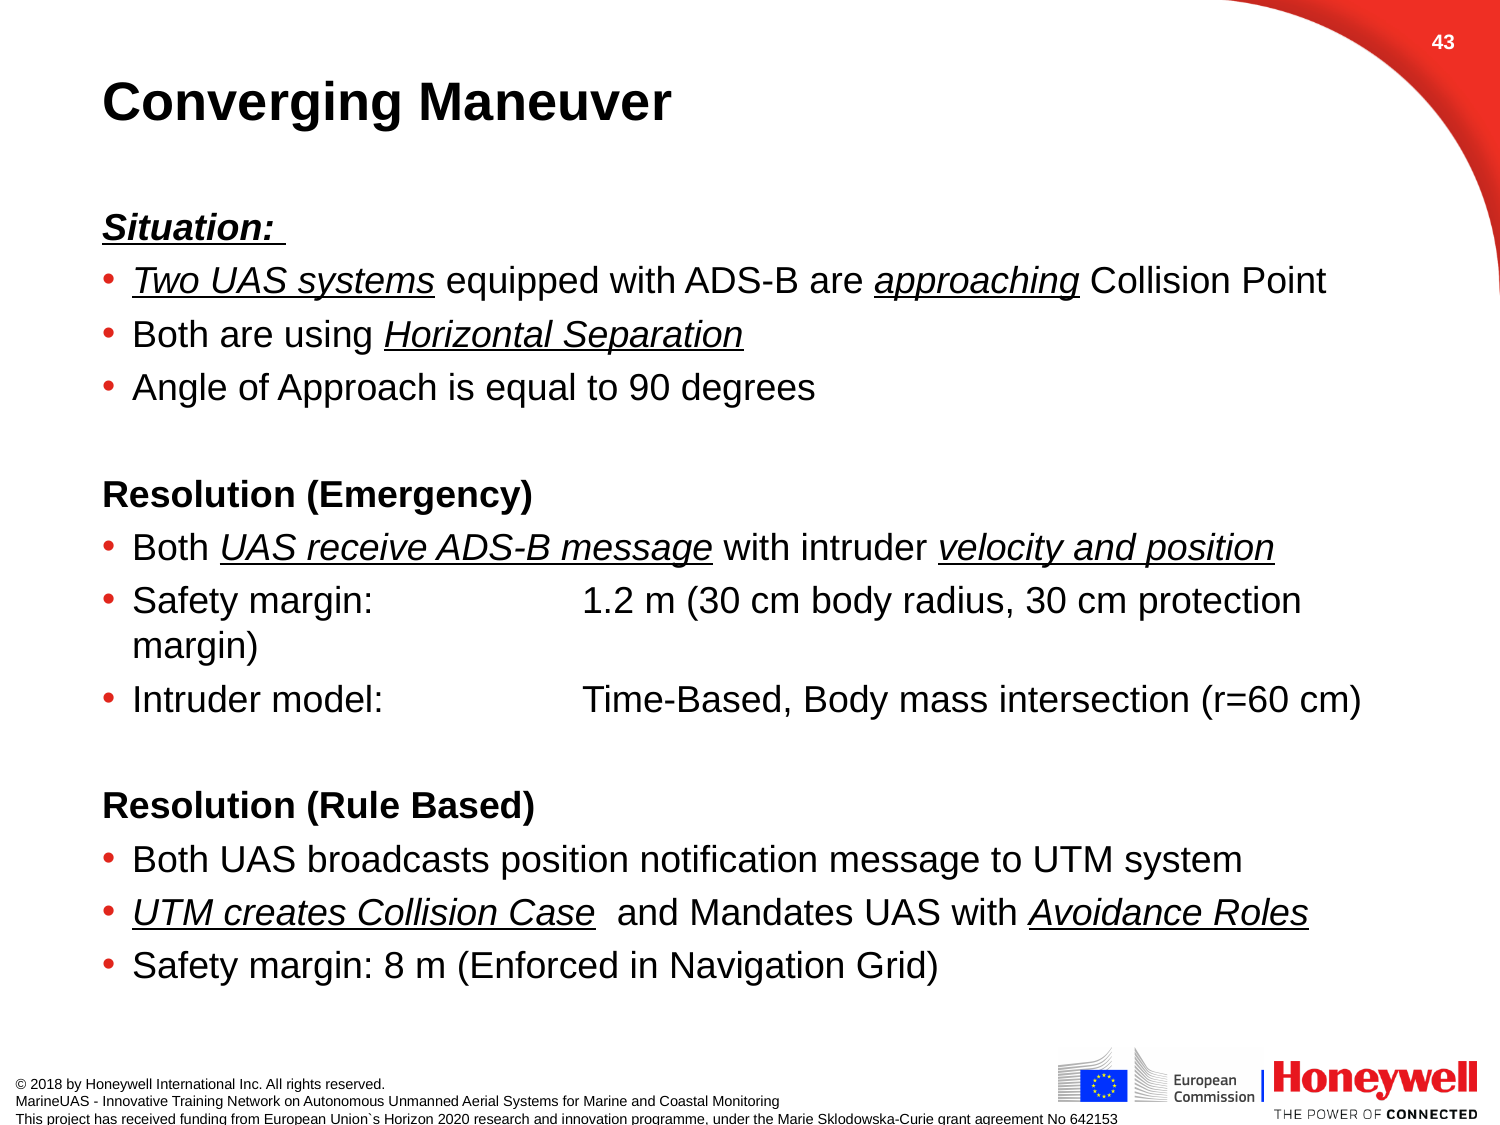

43
# Converging Maneuver
Situation:
Two UAS systems equipped with ADS-B are approaching Collision Point
Both are using Horizontal Separation
Angle of Approach is equal to 90 degrees

Resolution (Emergency)
Both UAS receive ADS-B message with intruder velocity and position
Safety margin: 		1.2 m (30 cm body radius, 30 cm protection margin)
Intruder model: 		Time-Based, Body mass intersection (r=60 cm)

Resolution (Rule Based)
Both UAS broadcasts position notification message to UTM system
UTM creates Collision Case  and Mandates UAS with Avoidance Roles
Safety margin: 8 m (Enforced in Navigation Grid)